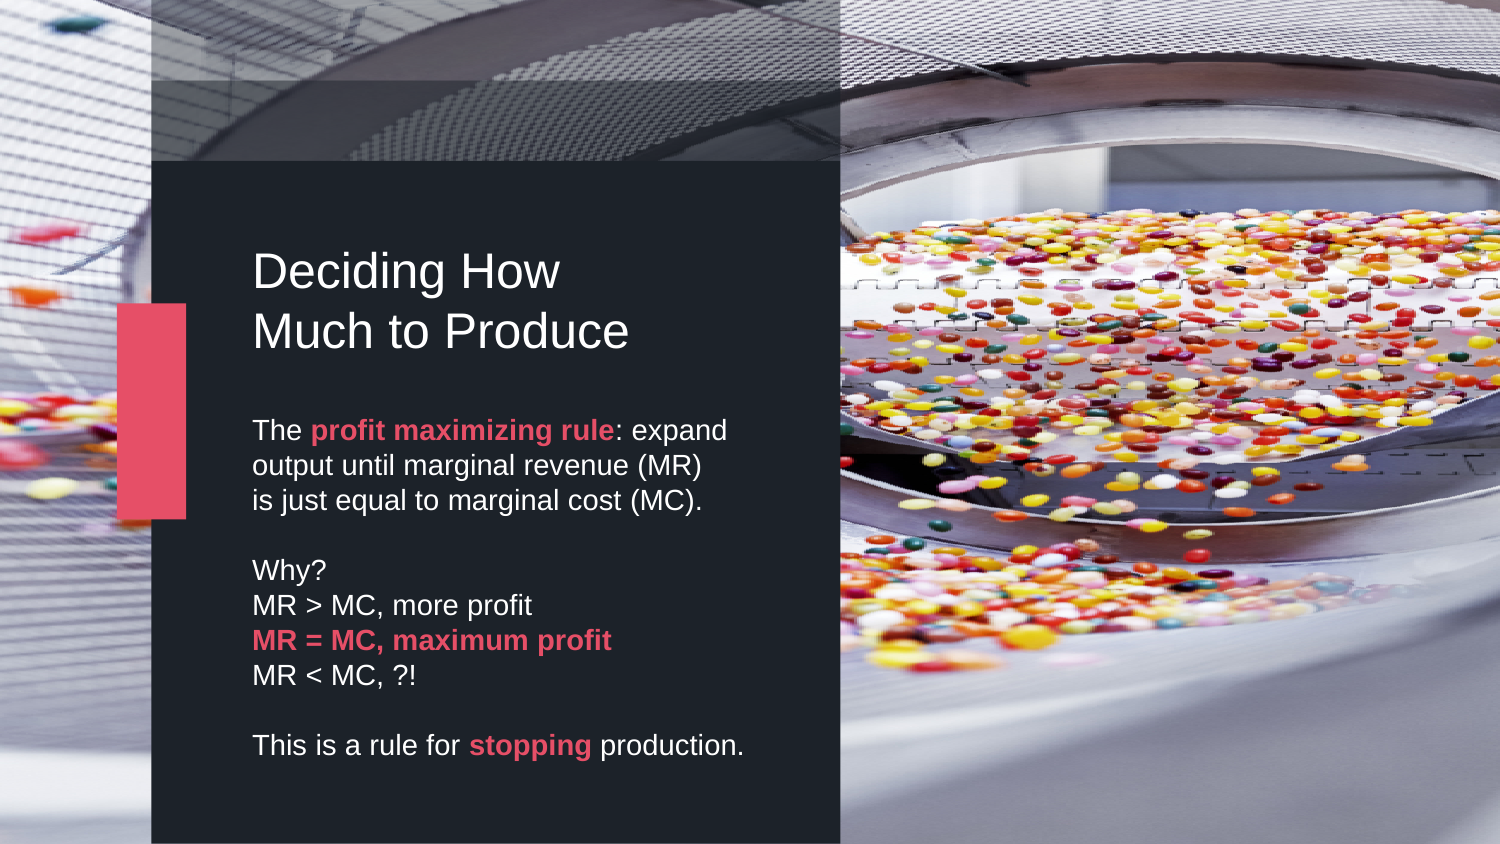

Deciding How Much to Produce

The profit maximizing rule: expand output until marginal revenue (MR)
is just equal to marginal cost (MC).

Why?
MR > MC, more profit
MR = MC, maximum profit
MR < MC, ?!

This is a rule for stopping production.